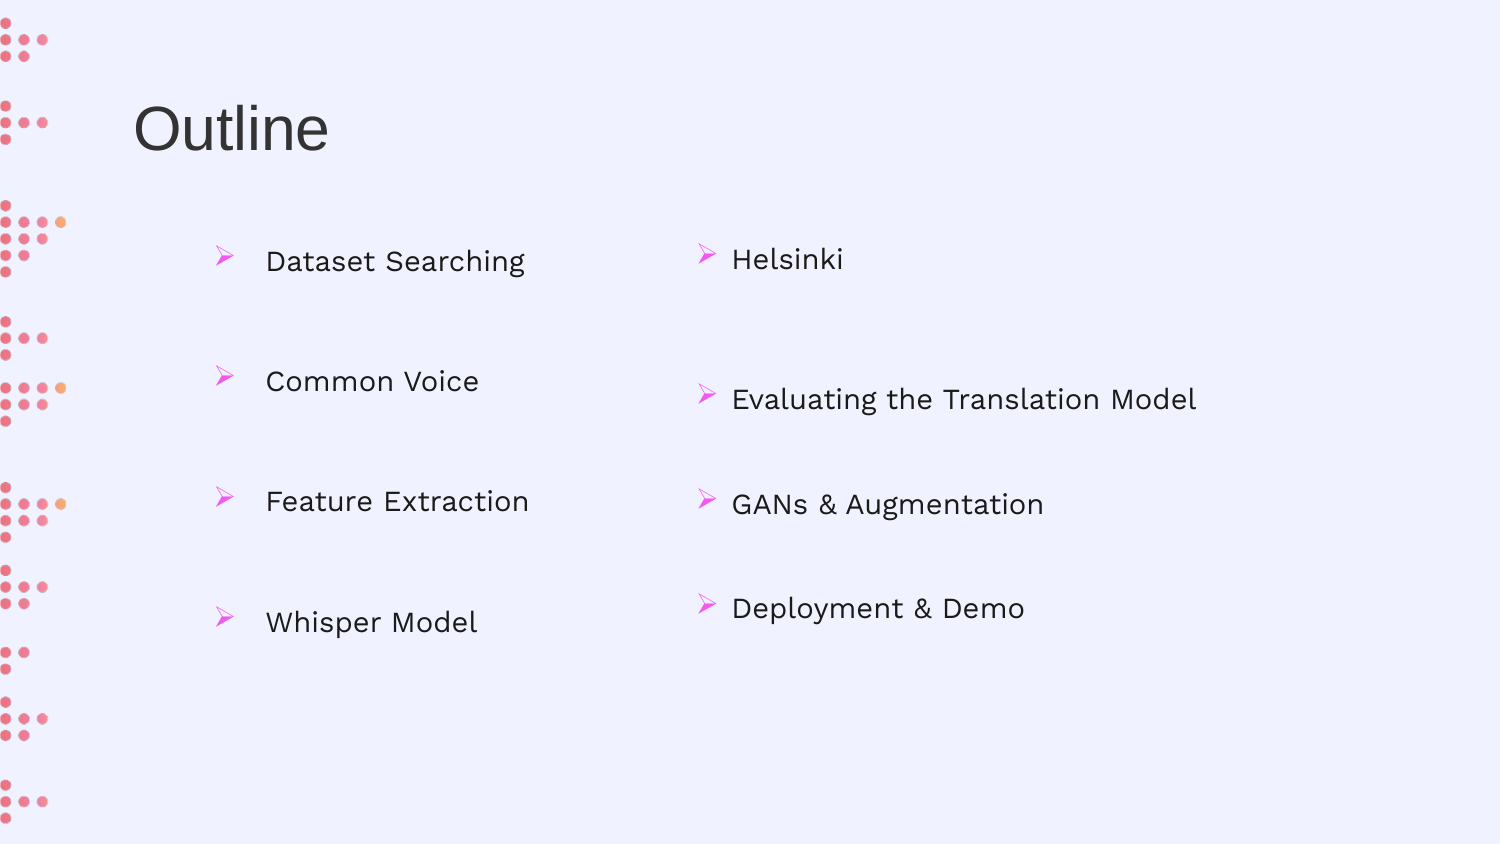

# Outline
Dataset Searching

Common Voice

Feature Extraction

Whisper Model

Helsinki

Evaluating the Translation Model

GANs & Augmentation

Deployment & Demo